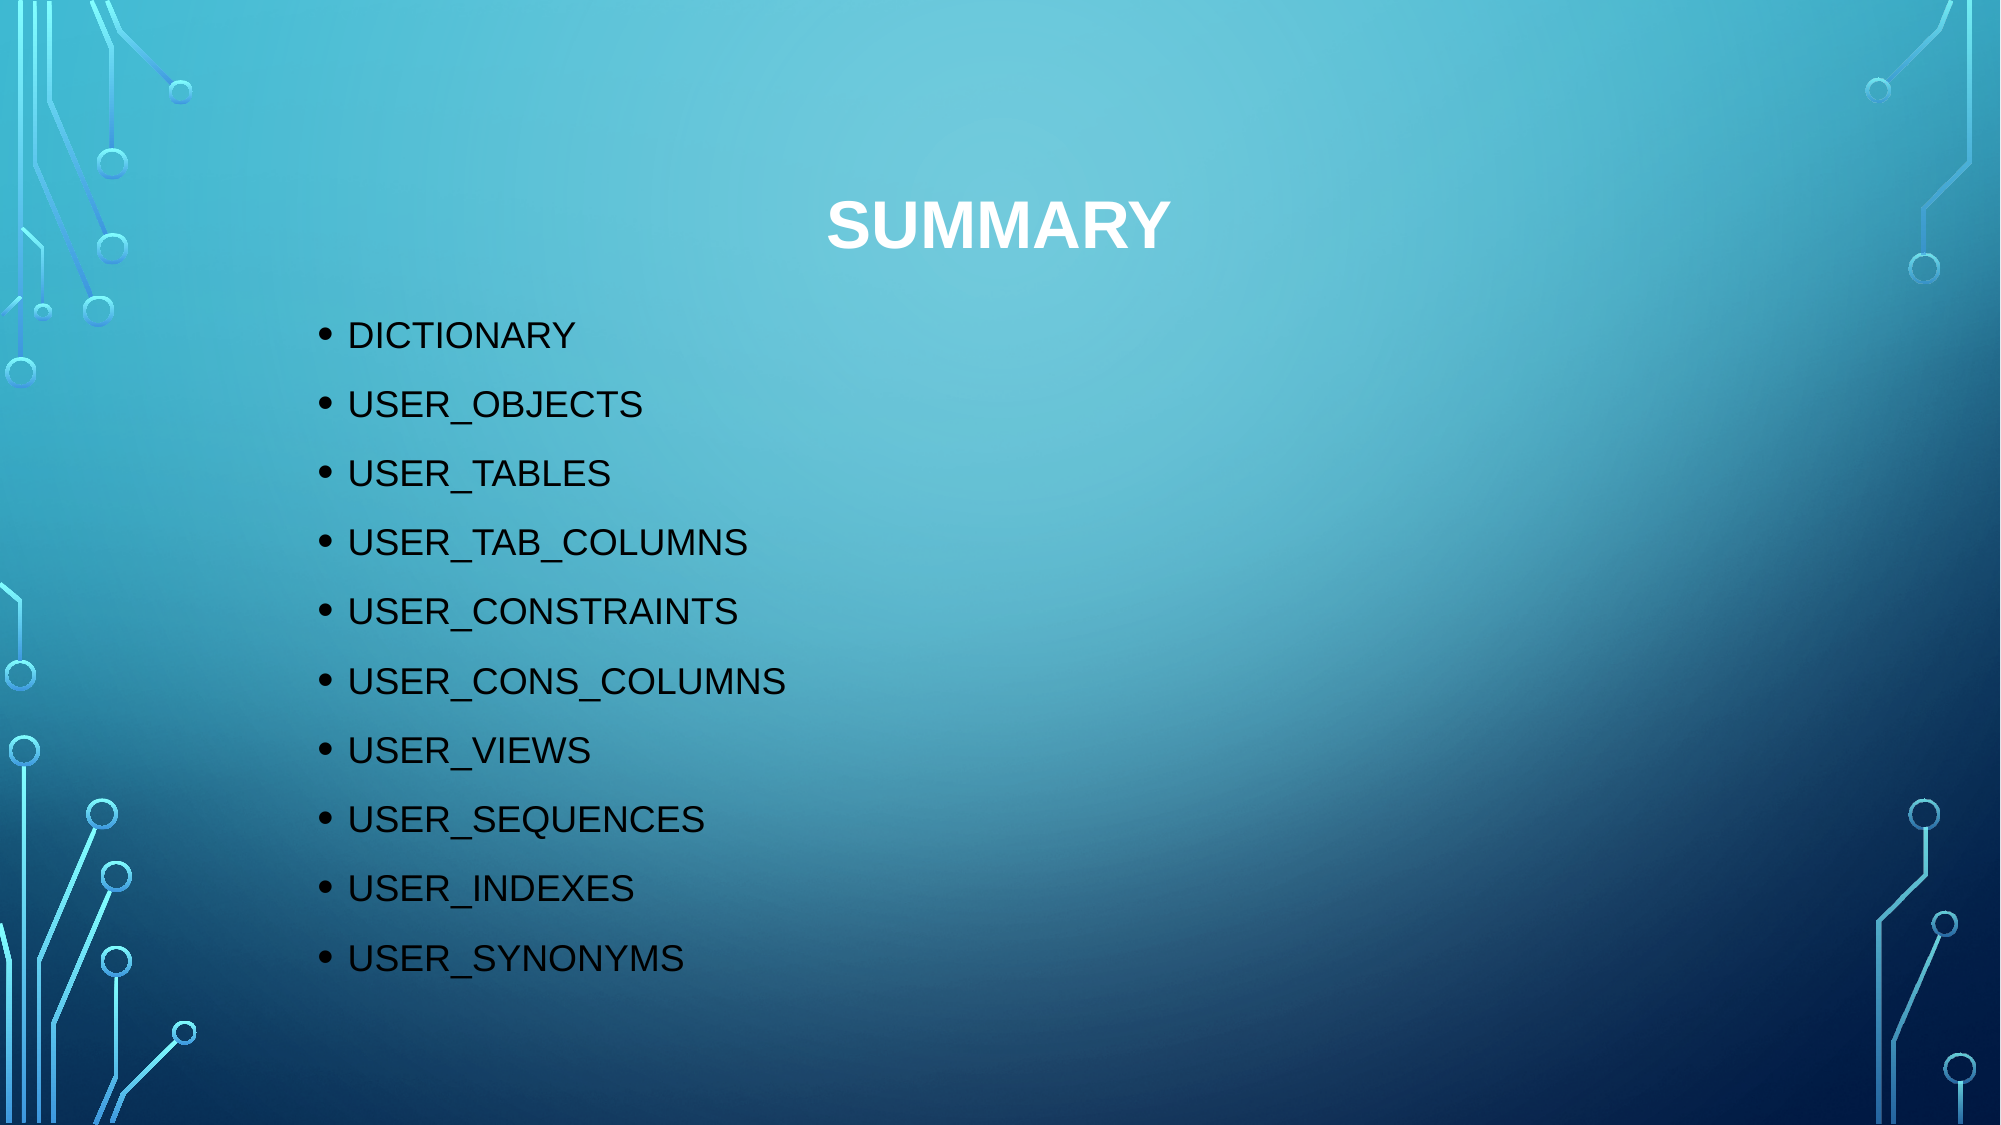

# Summary
DICTIONARY
USER_OBJECTS
USER_TABLES
USER_TAB_COLUMNS
USER_CONSTRAINTS
USER_CONS_COLUMNS
USER_VIEWS
USER_SEQUENCES
USER_INDEXES
USER_SYNONYMS